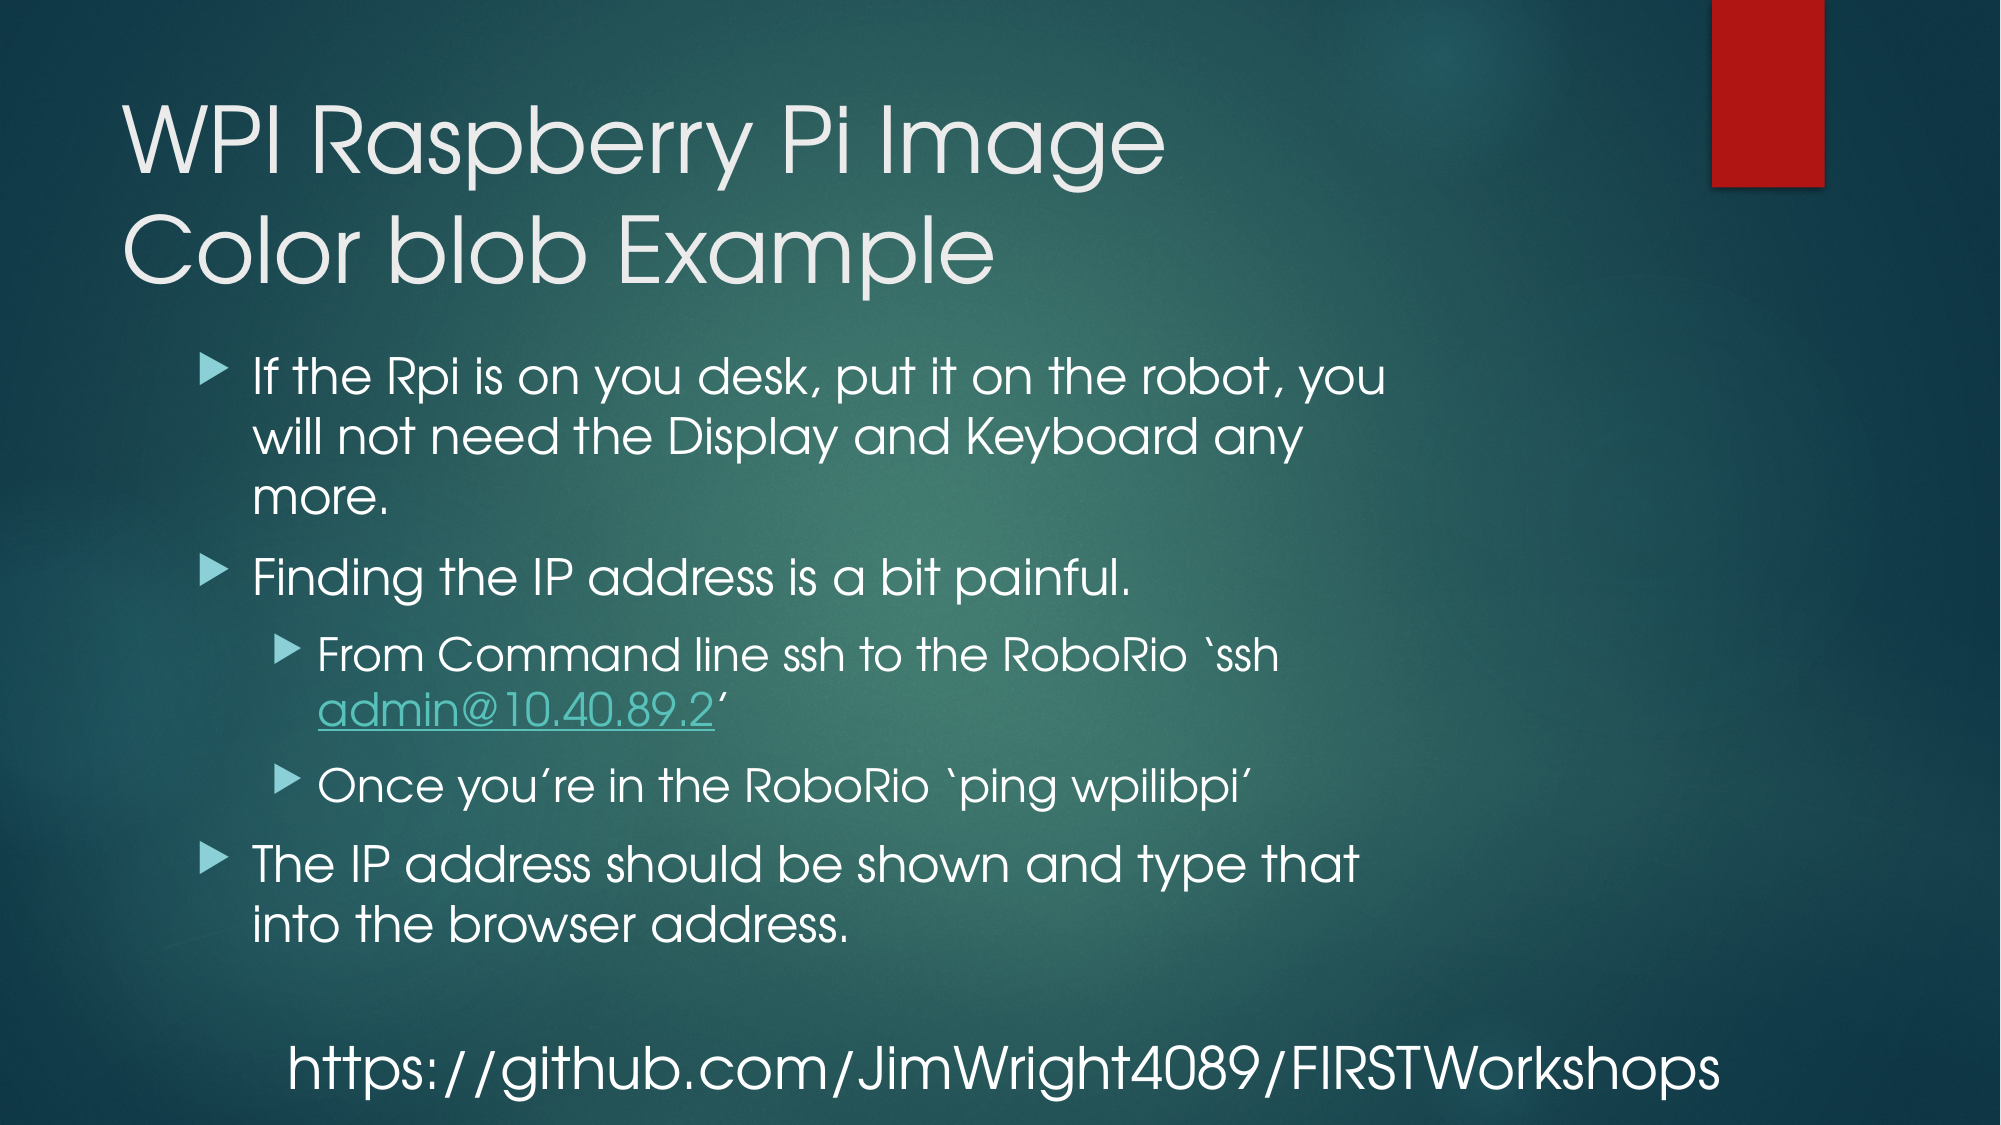

# WPI Raspberry Pi Image Color blob Example
If the Rpi is on you desk, put it on the robot, you will not need the Display and Keyboard any more.
Finding the IP address is a bit painful.
From Command line ssh to the RoboRio ‘ssh admin@10.40.89.2’
Once you’re in the RoboRio ‘ping wpilibpi’
The IP address should be shown and type that into the browser address.

https://github.com/JimWright4089/FIRSTWorkshops